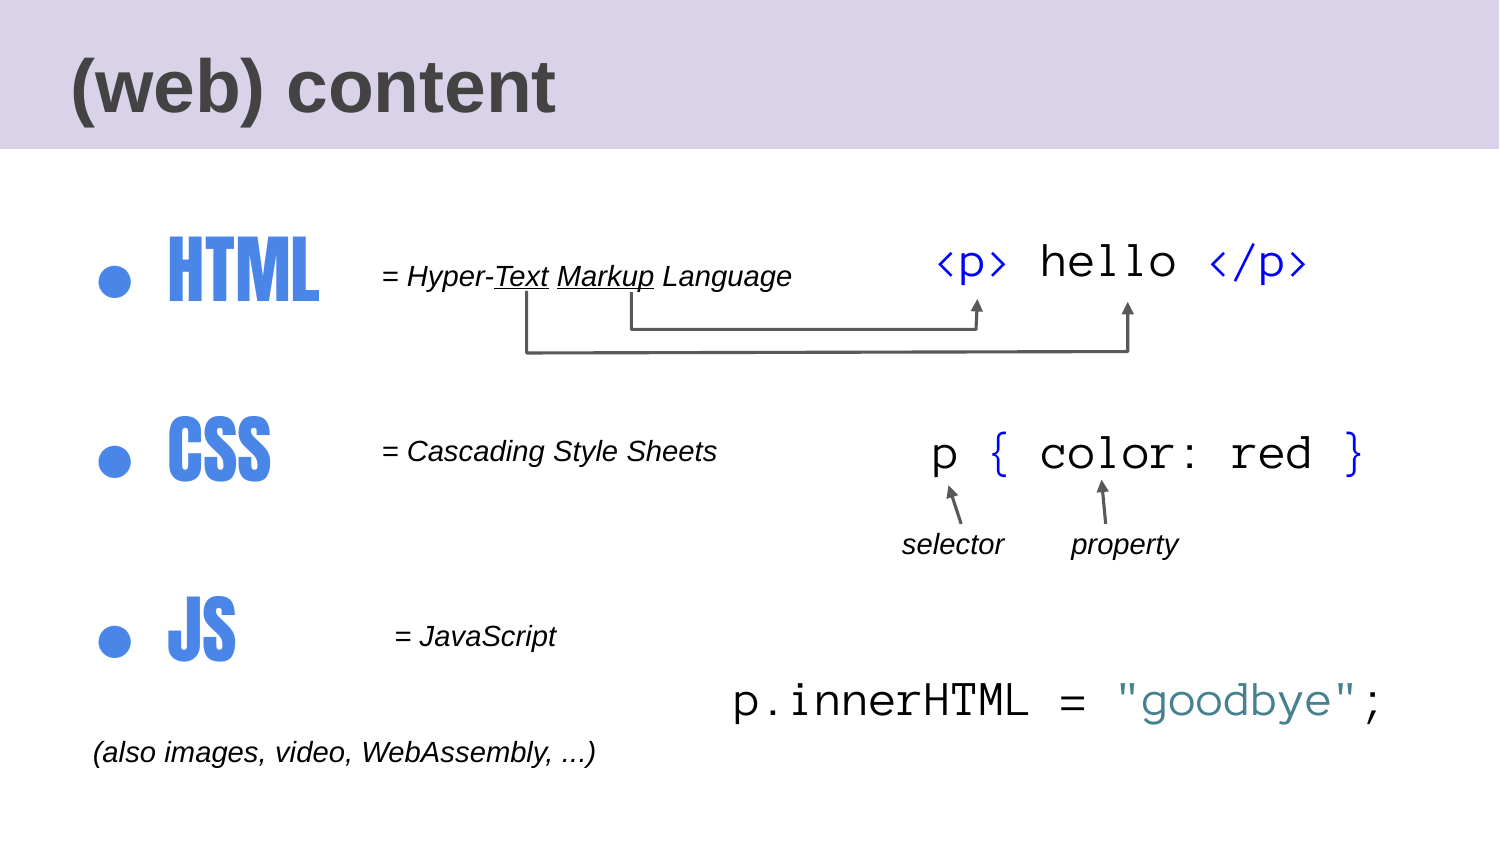

(web) content
HTML
CSS
JS
<p> hello </p>
= Hyper-Text Markup Language

p { color: red }
= Cascading Style Sheets
selector
property
= JavaScript
p.innerHTML = "goodbye";
(also images, video, WebAssembly, ...)